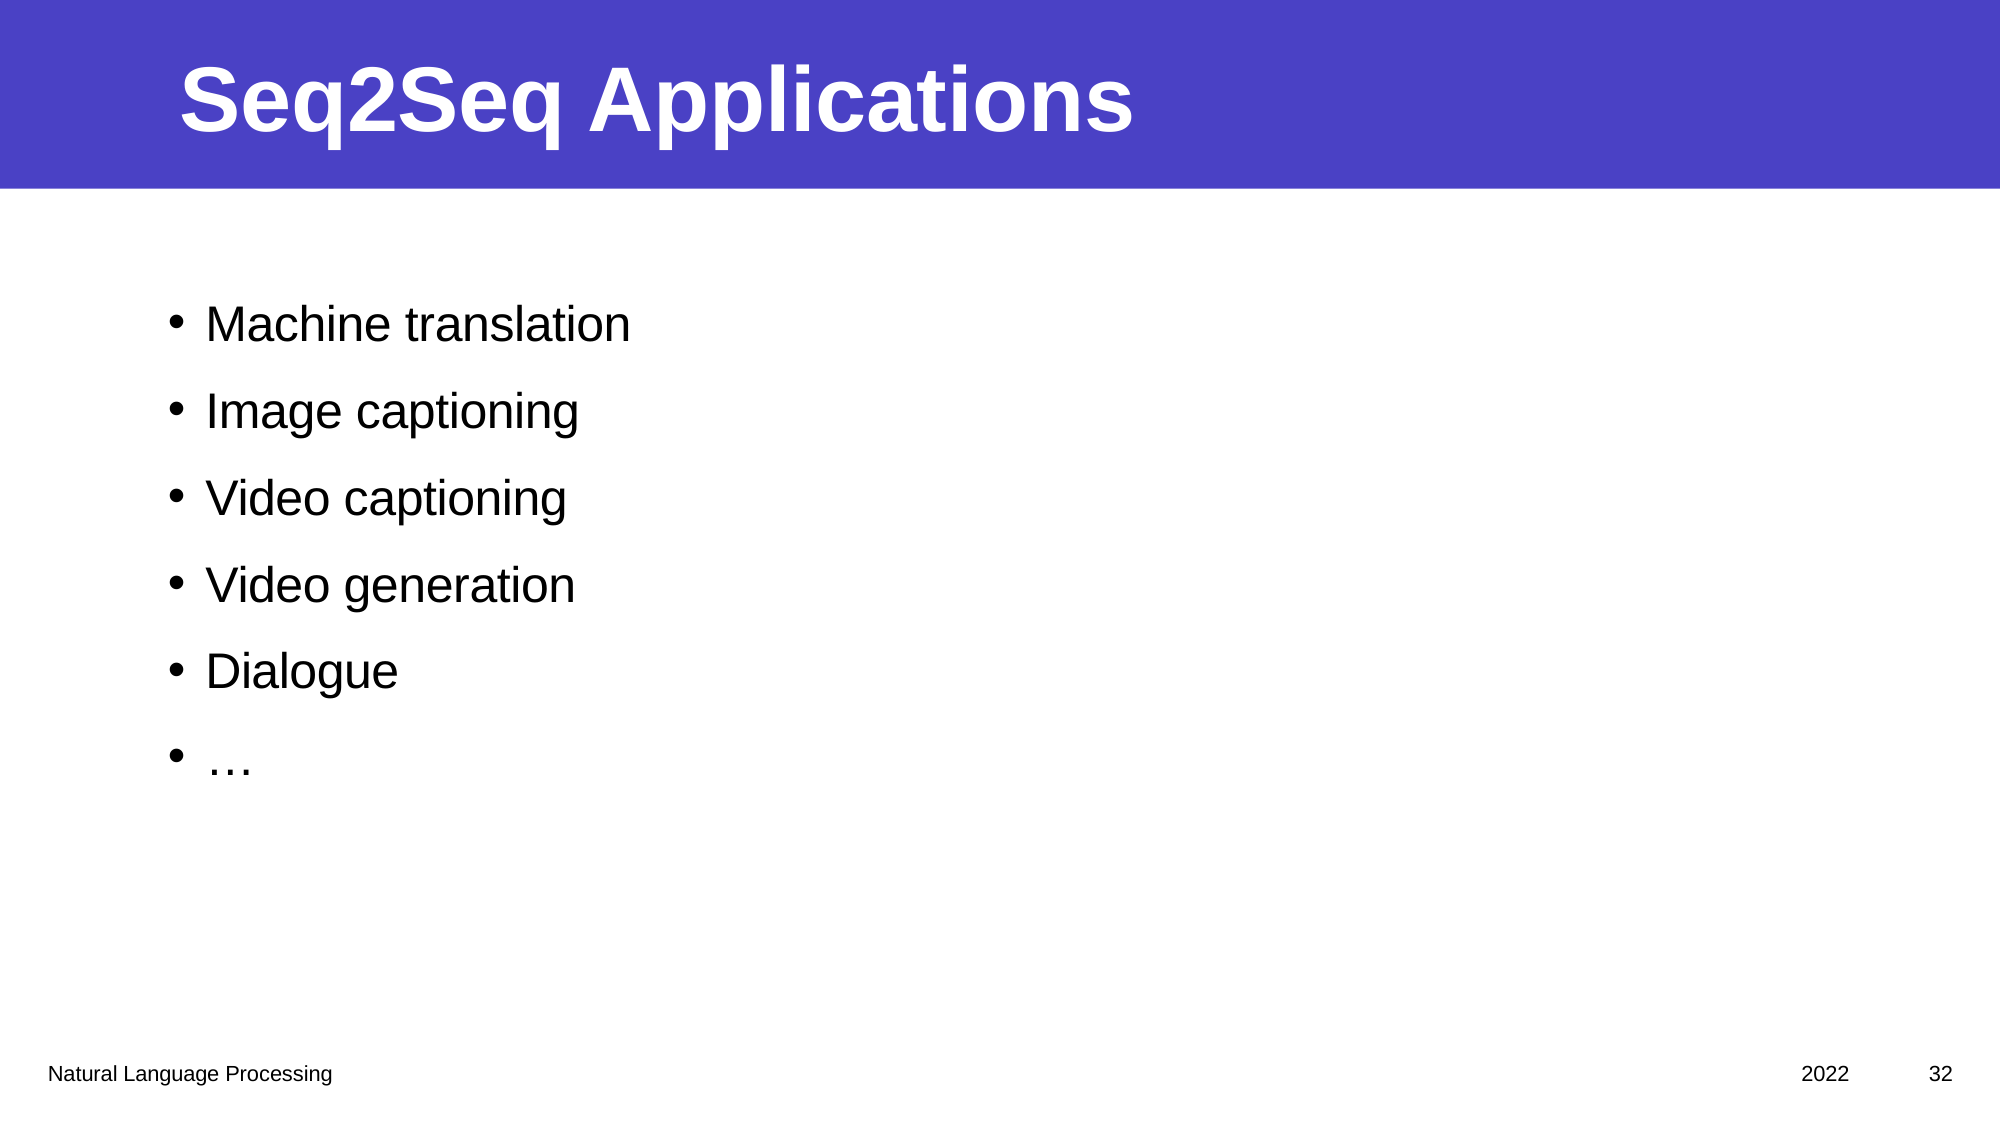

# Seq2Seq Applications
Machine translation
Image captioning
Video captioning
Video generation
Dialogue
…
2022
Natural Language Processing
32